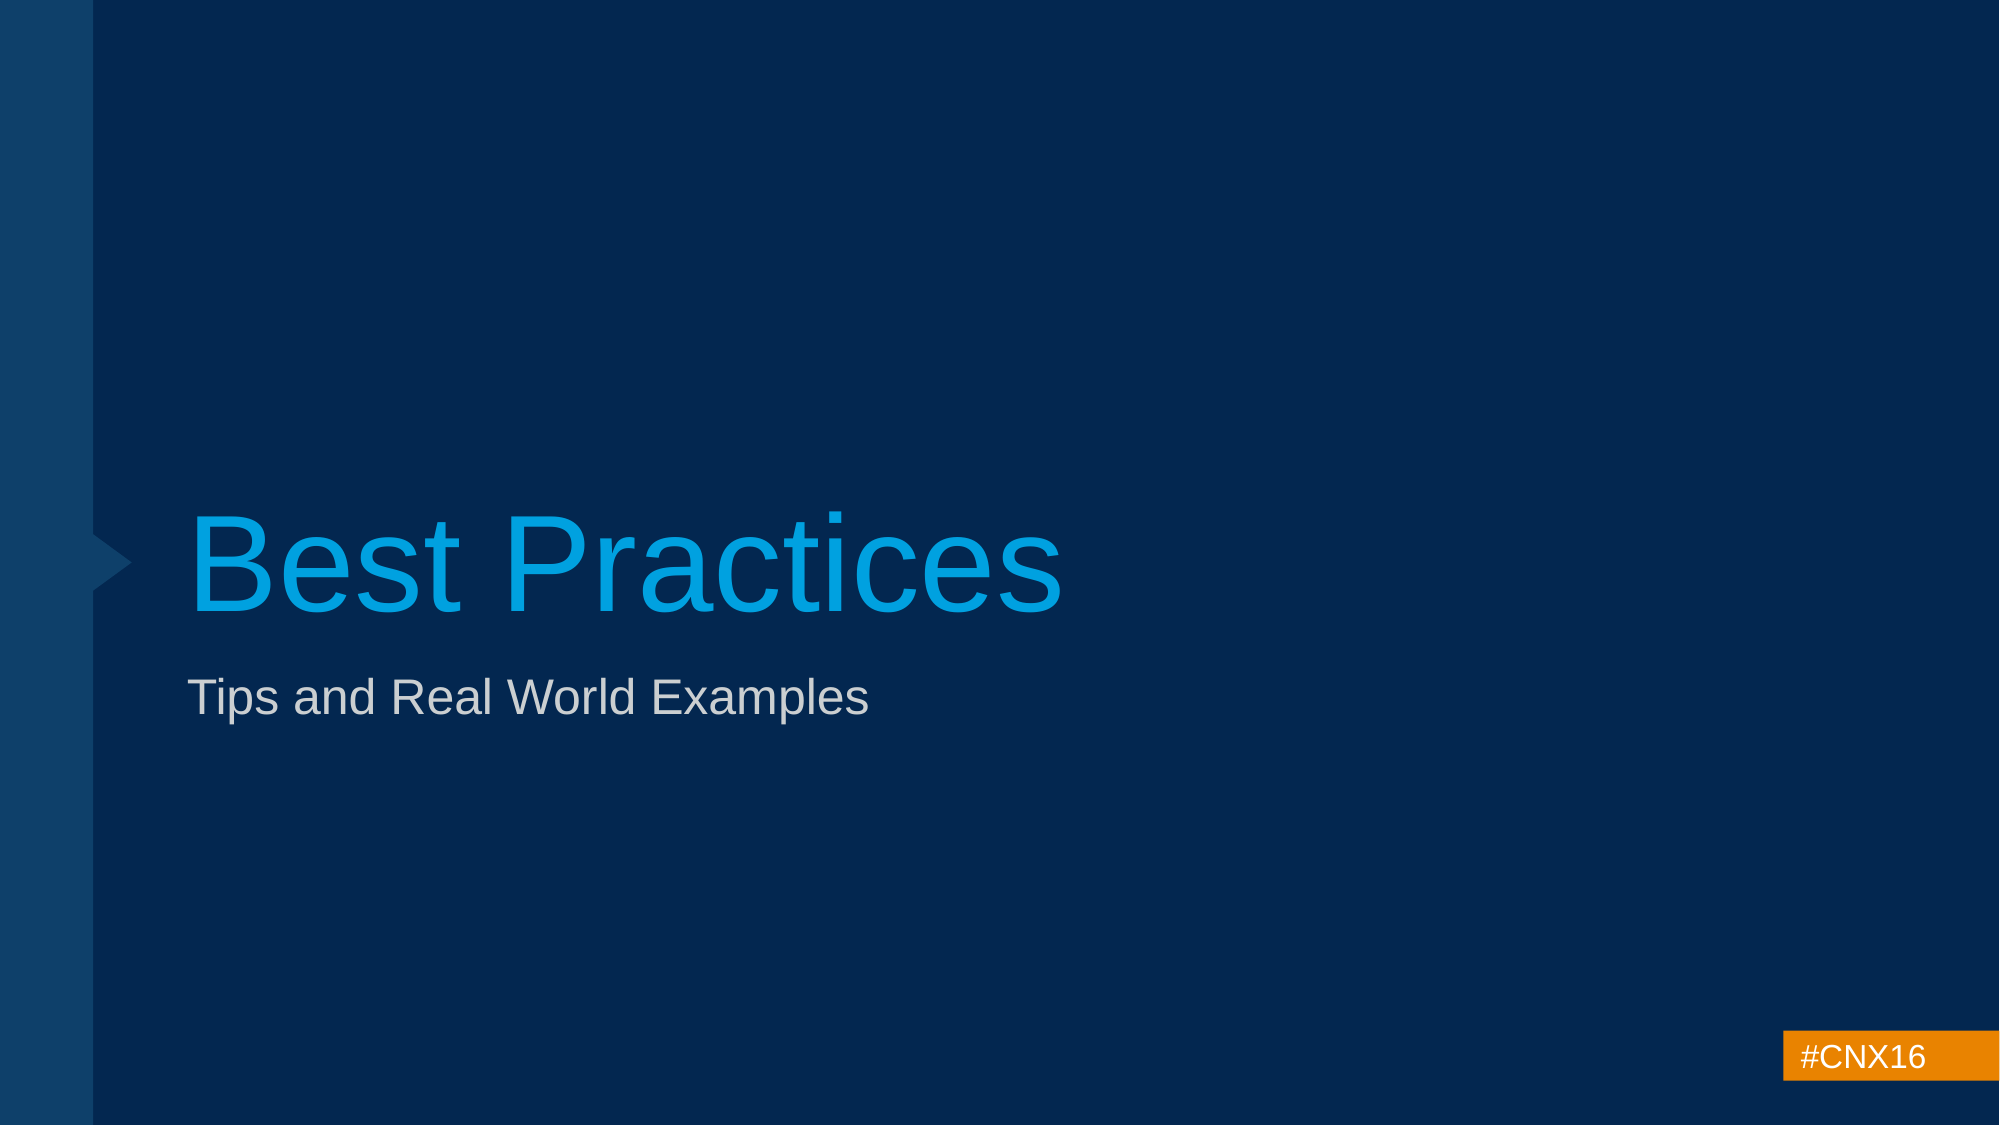

# Best Practices
Tips and Real World Examples